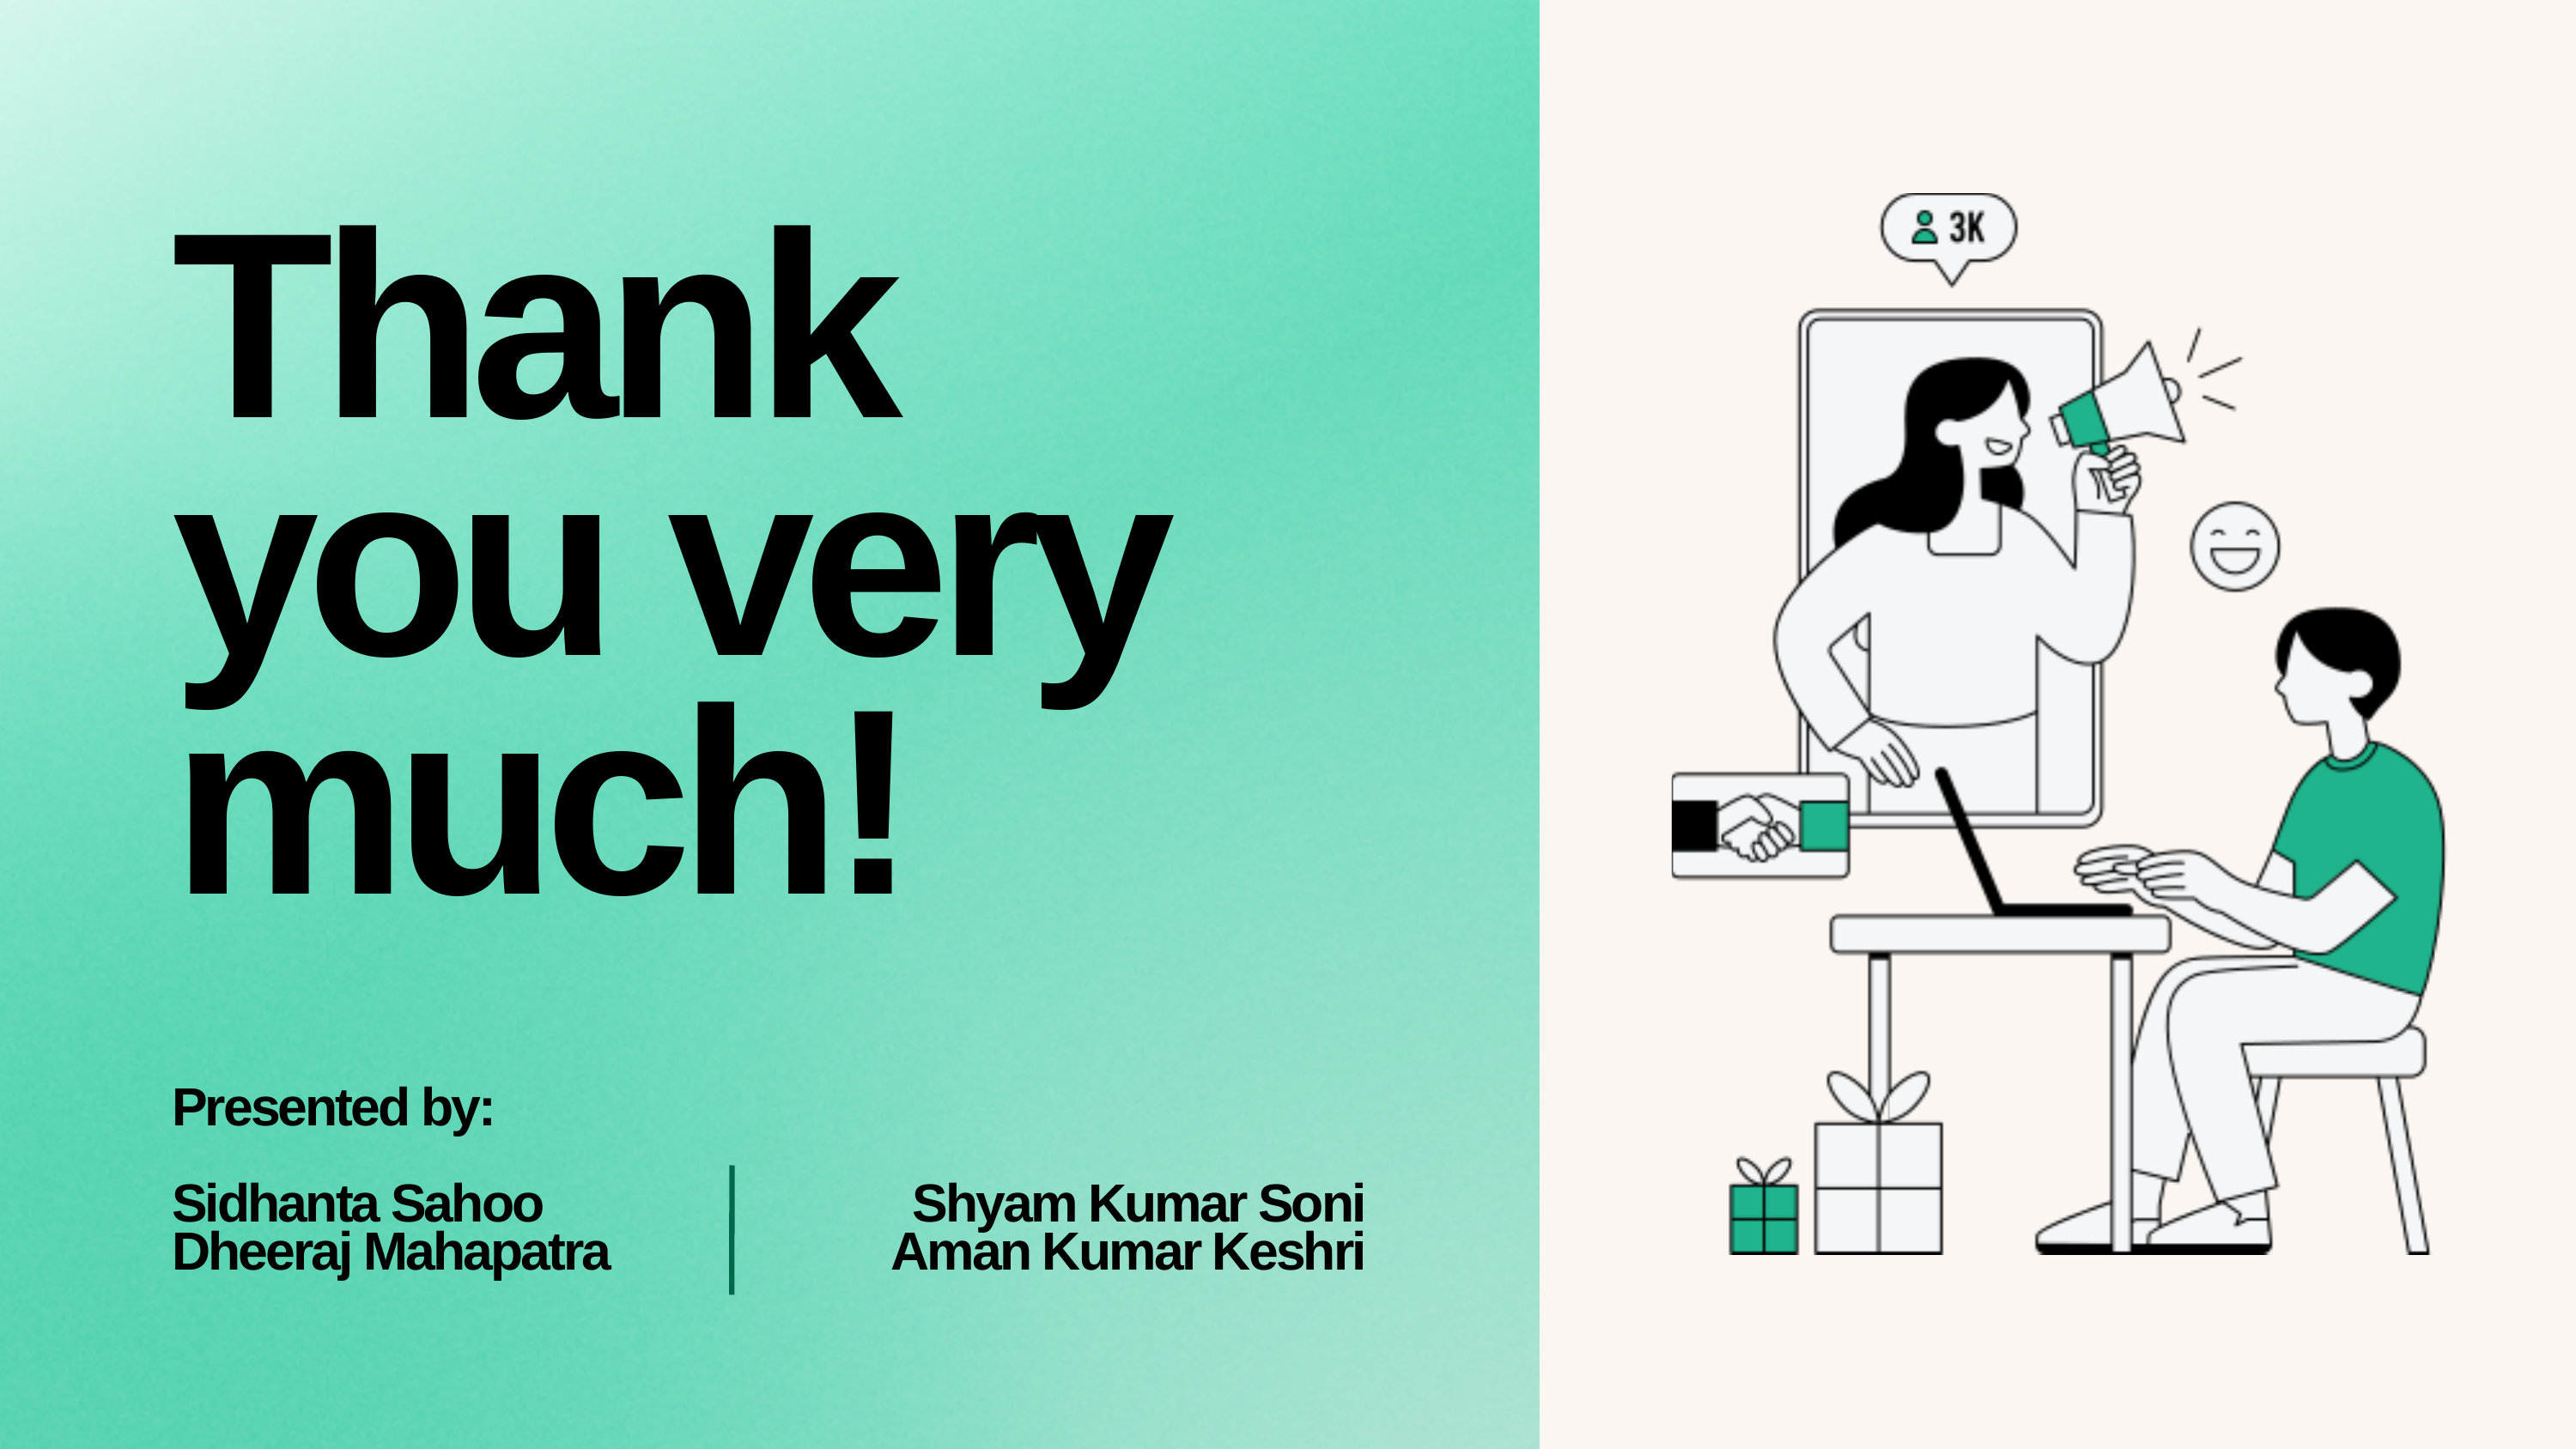

Thank you very much!
Presented by:

Sidhanta Sahoo                              Shyam Kumar Soni
Dheeraj Mahapatra                       Aman Kumar Keshri